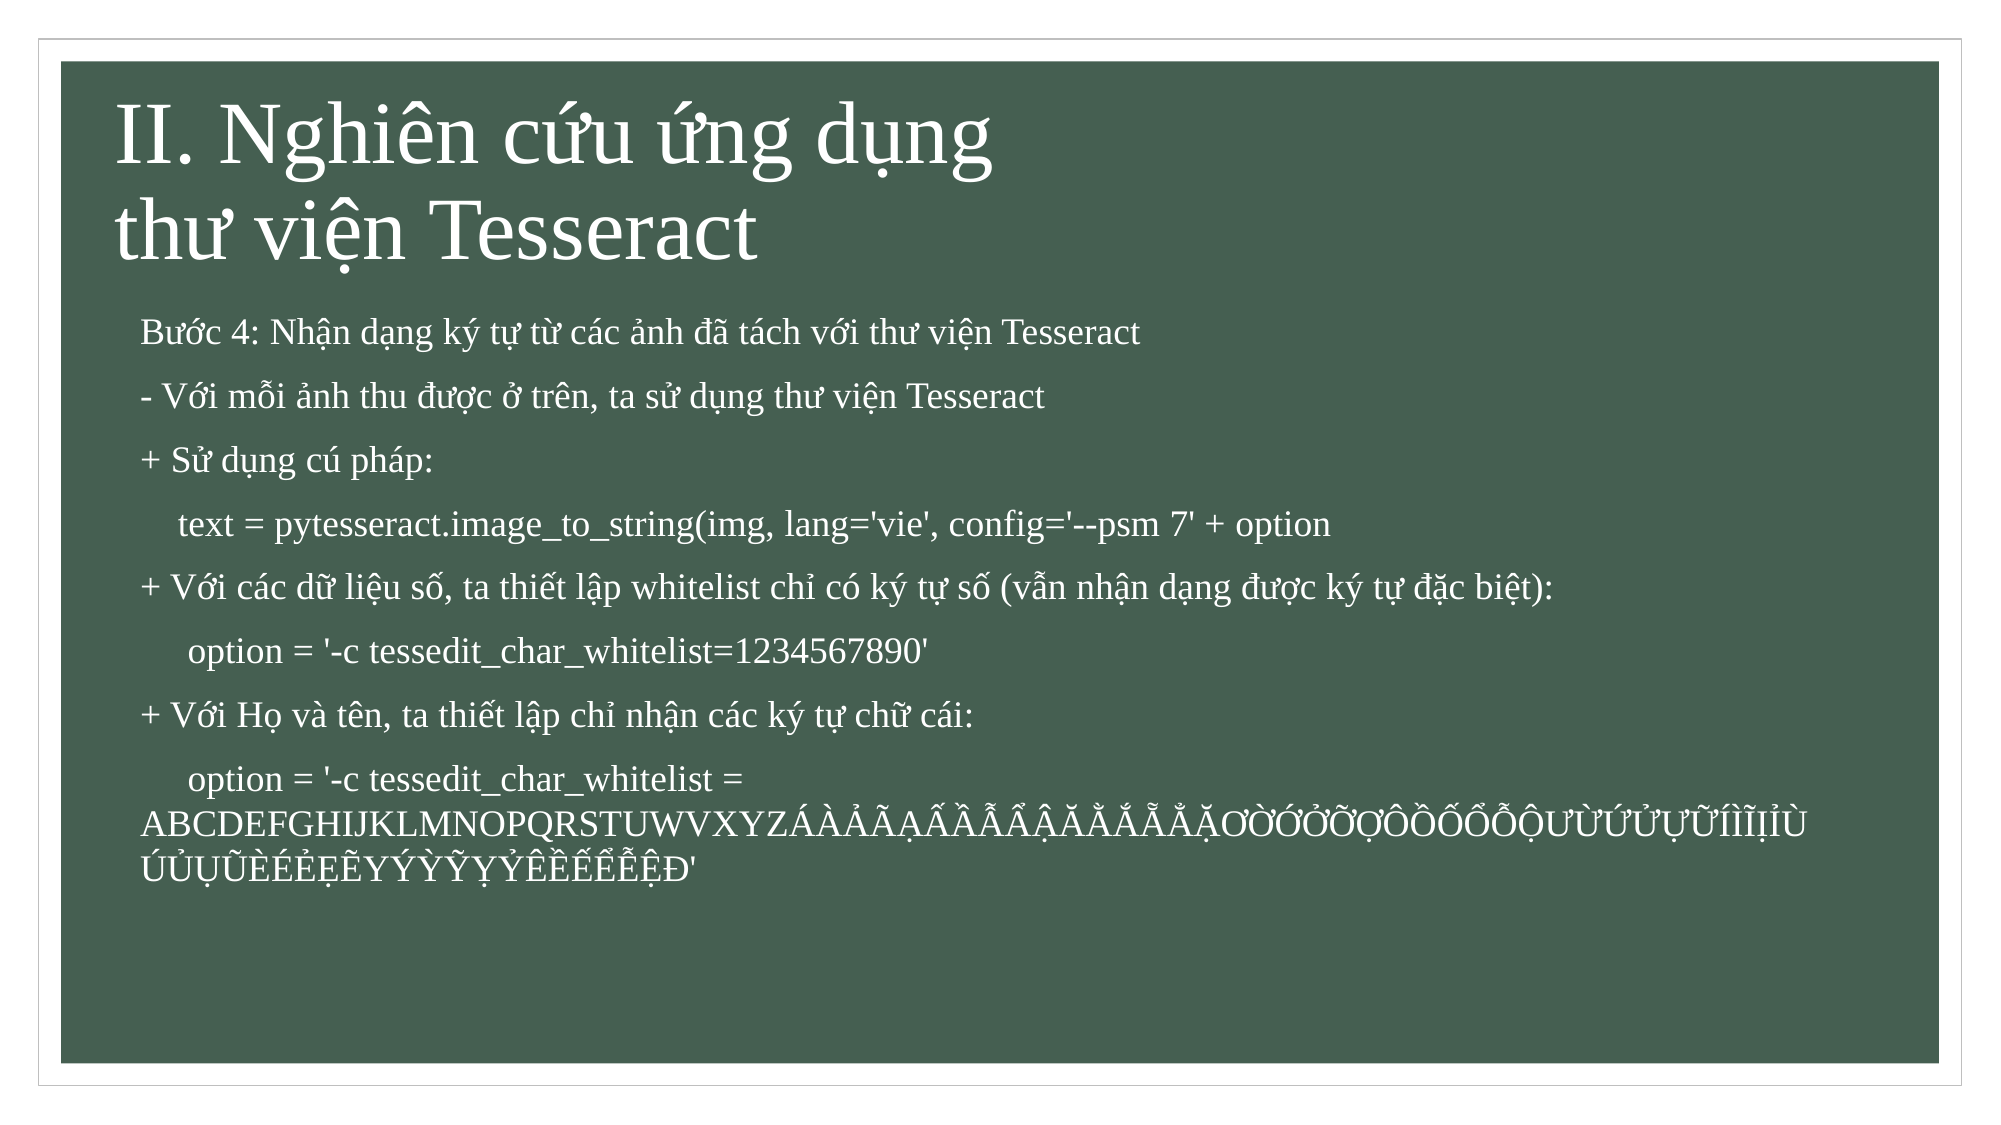

# II. Nghiên cứu ứng dụng thư viện Tesseract
Bước 4: Nhận dạng ký tự từ các ảnh đã tách với thư viện Tesseract
- Với mỗi ảnh thu được ở trên, ta sử dụng thư viện Tesseract
+ Sử dụng cú pháp:
    text = pytesseract.image_to_string(img, lang='vie', config='--psm 7' + option
+ Với các dữ liệu số, ta thiết lập whitelist chỉ có ký tự số (vẫn nhận dạng được ký tự đặc biệt):
     option = '-c tessedit_char_whitelist=1234567890'
+ Với Họ và tên, ta thiết lập chỉ nhận các ký tự chữ cái:
     option = '-c tessedit_char_whitelist = ABCDEFGHIJKLMNOPQRSTUWVXYZÁÀẢÃẠẤẦẪẨẬĂẰẮẴẲẶƠỜỚỞỠỢÔỒỐỔỖỘƯỪỨỬỰỮÍÌĨỊỈÙÚỦỤŨÈÉẺẸẼYÝỲỸỴỶÊỀẾỂỄỆĐ'